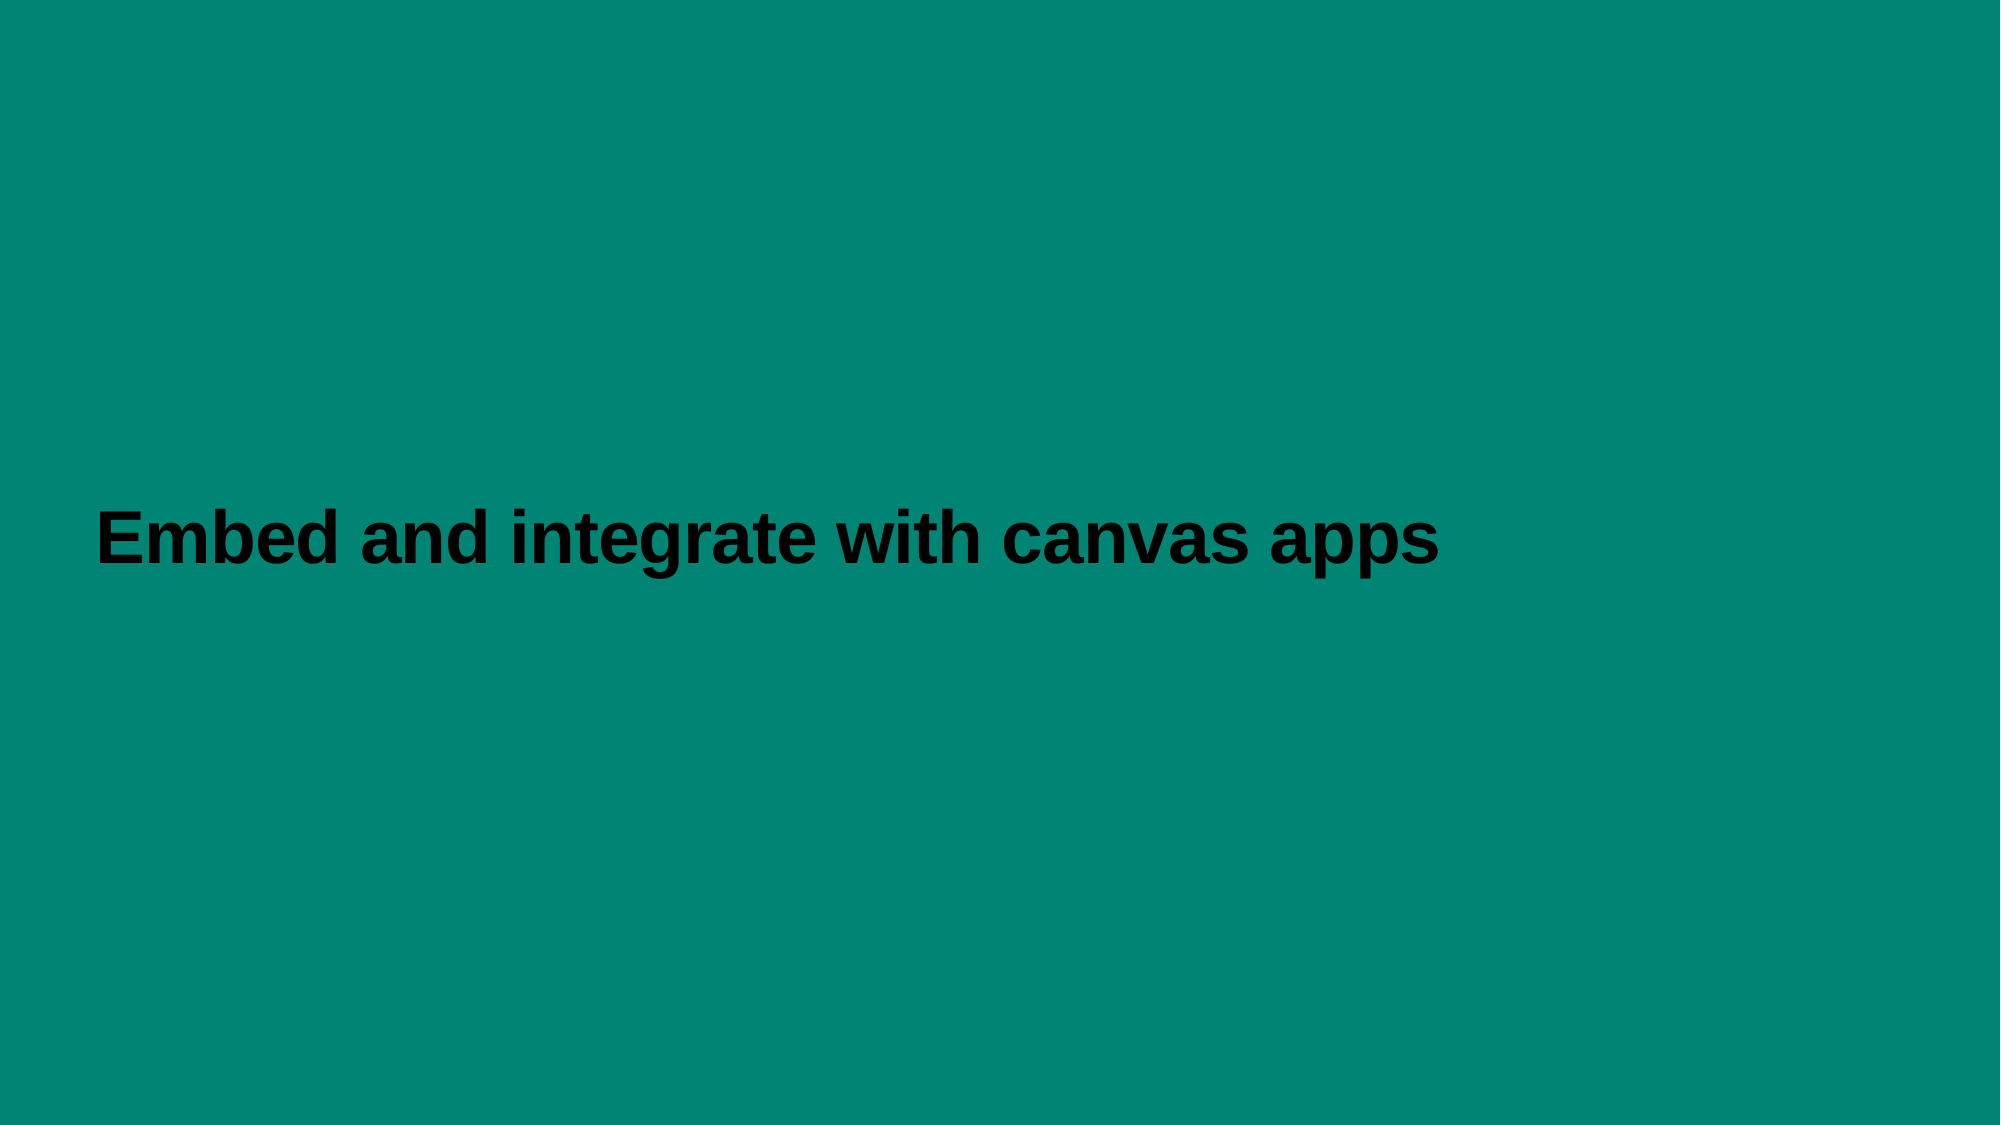

# Embed and integrate with canvas apps